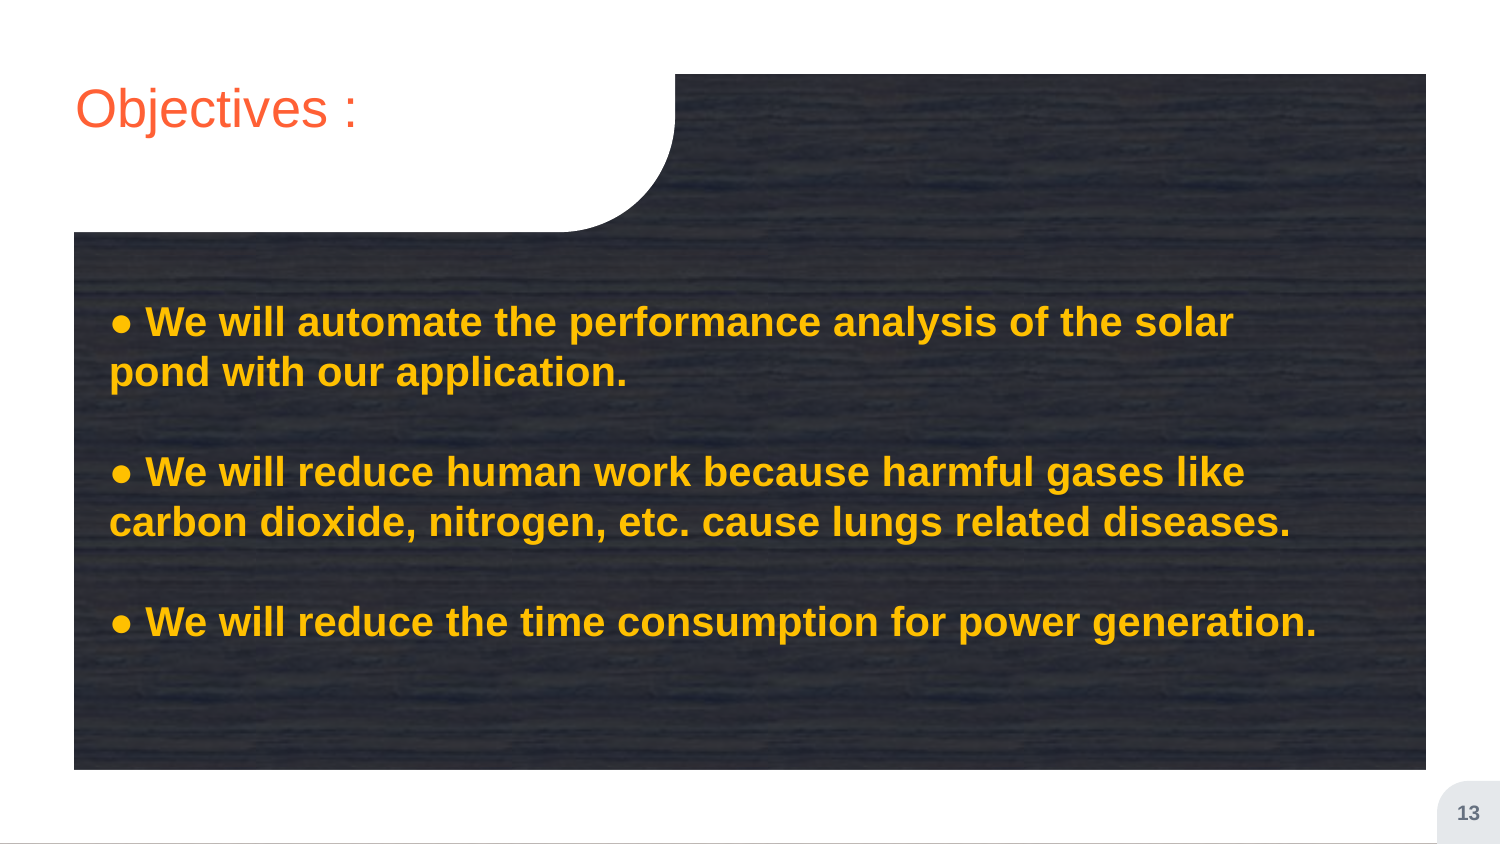

# Objectives :

● We will automate the performance analysis of the solar pond with our application.

● We will reduce human work because harmful gases like carbon dioxide, nitrogen, etc. cause lungs related diseases.

● We will reduce the time consumption for power generation.
13